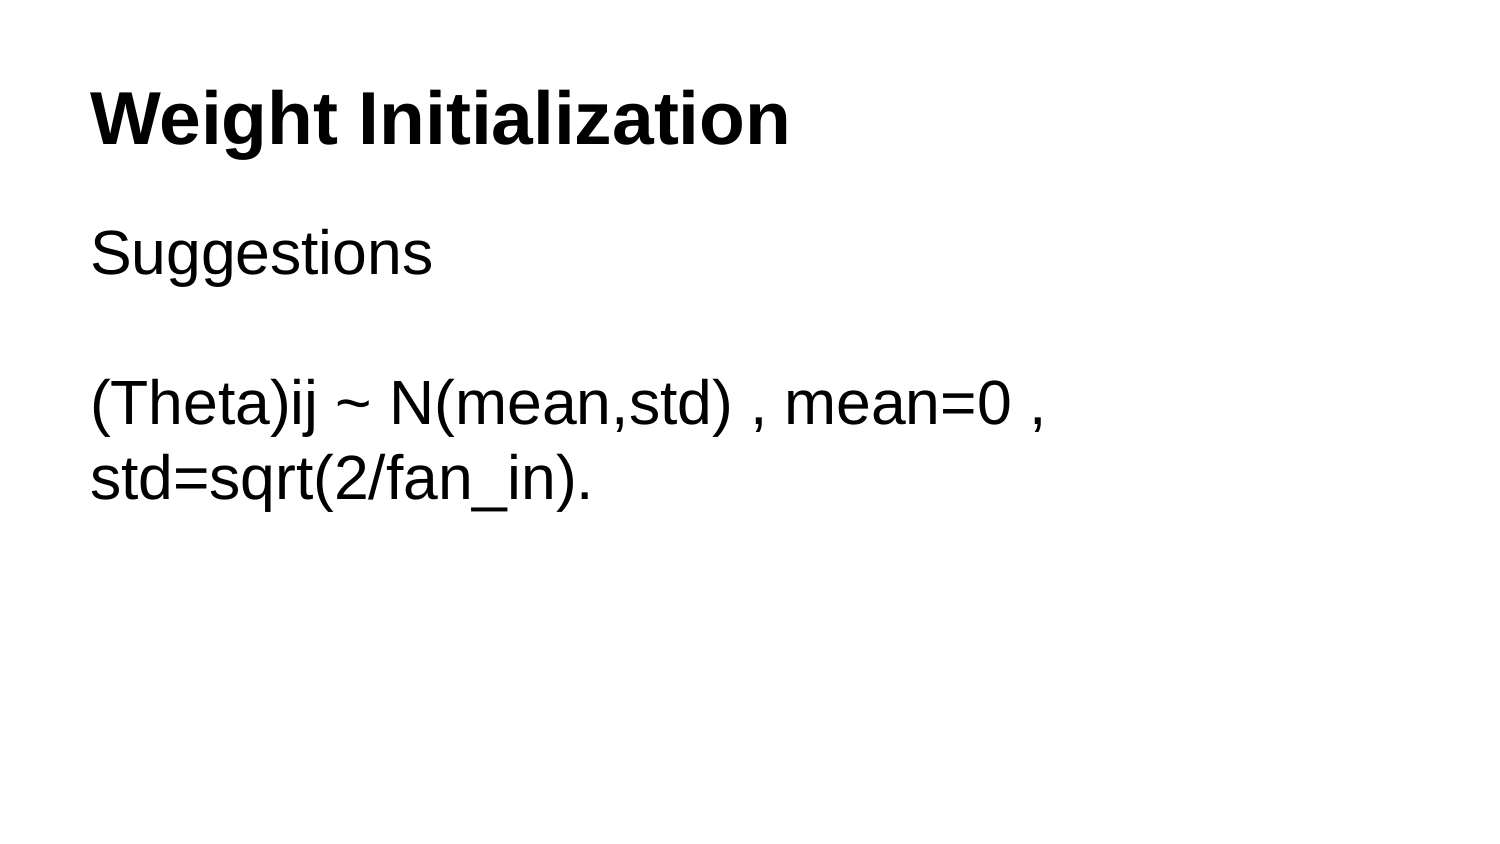

# Weight Initialization
Suggestions

(Theta)ij ~ N(mean,std) , mean=0 , std=sqrt(2/fan_in).